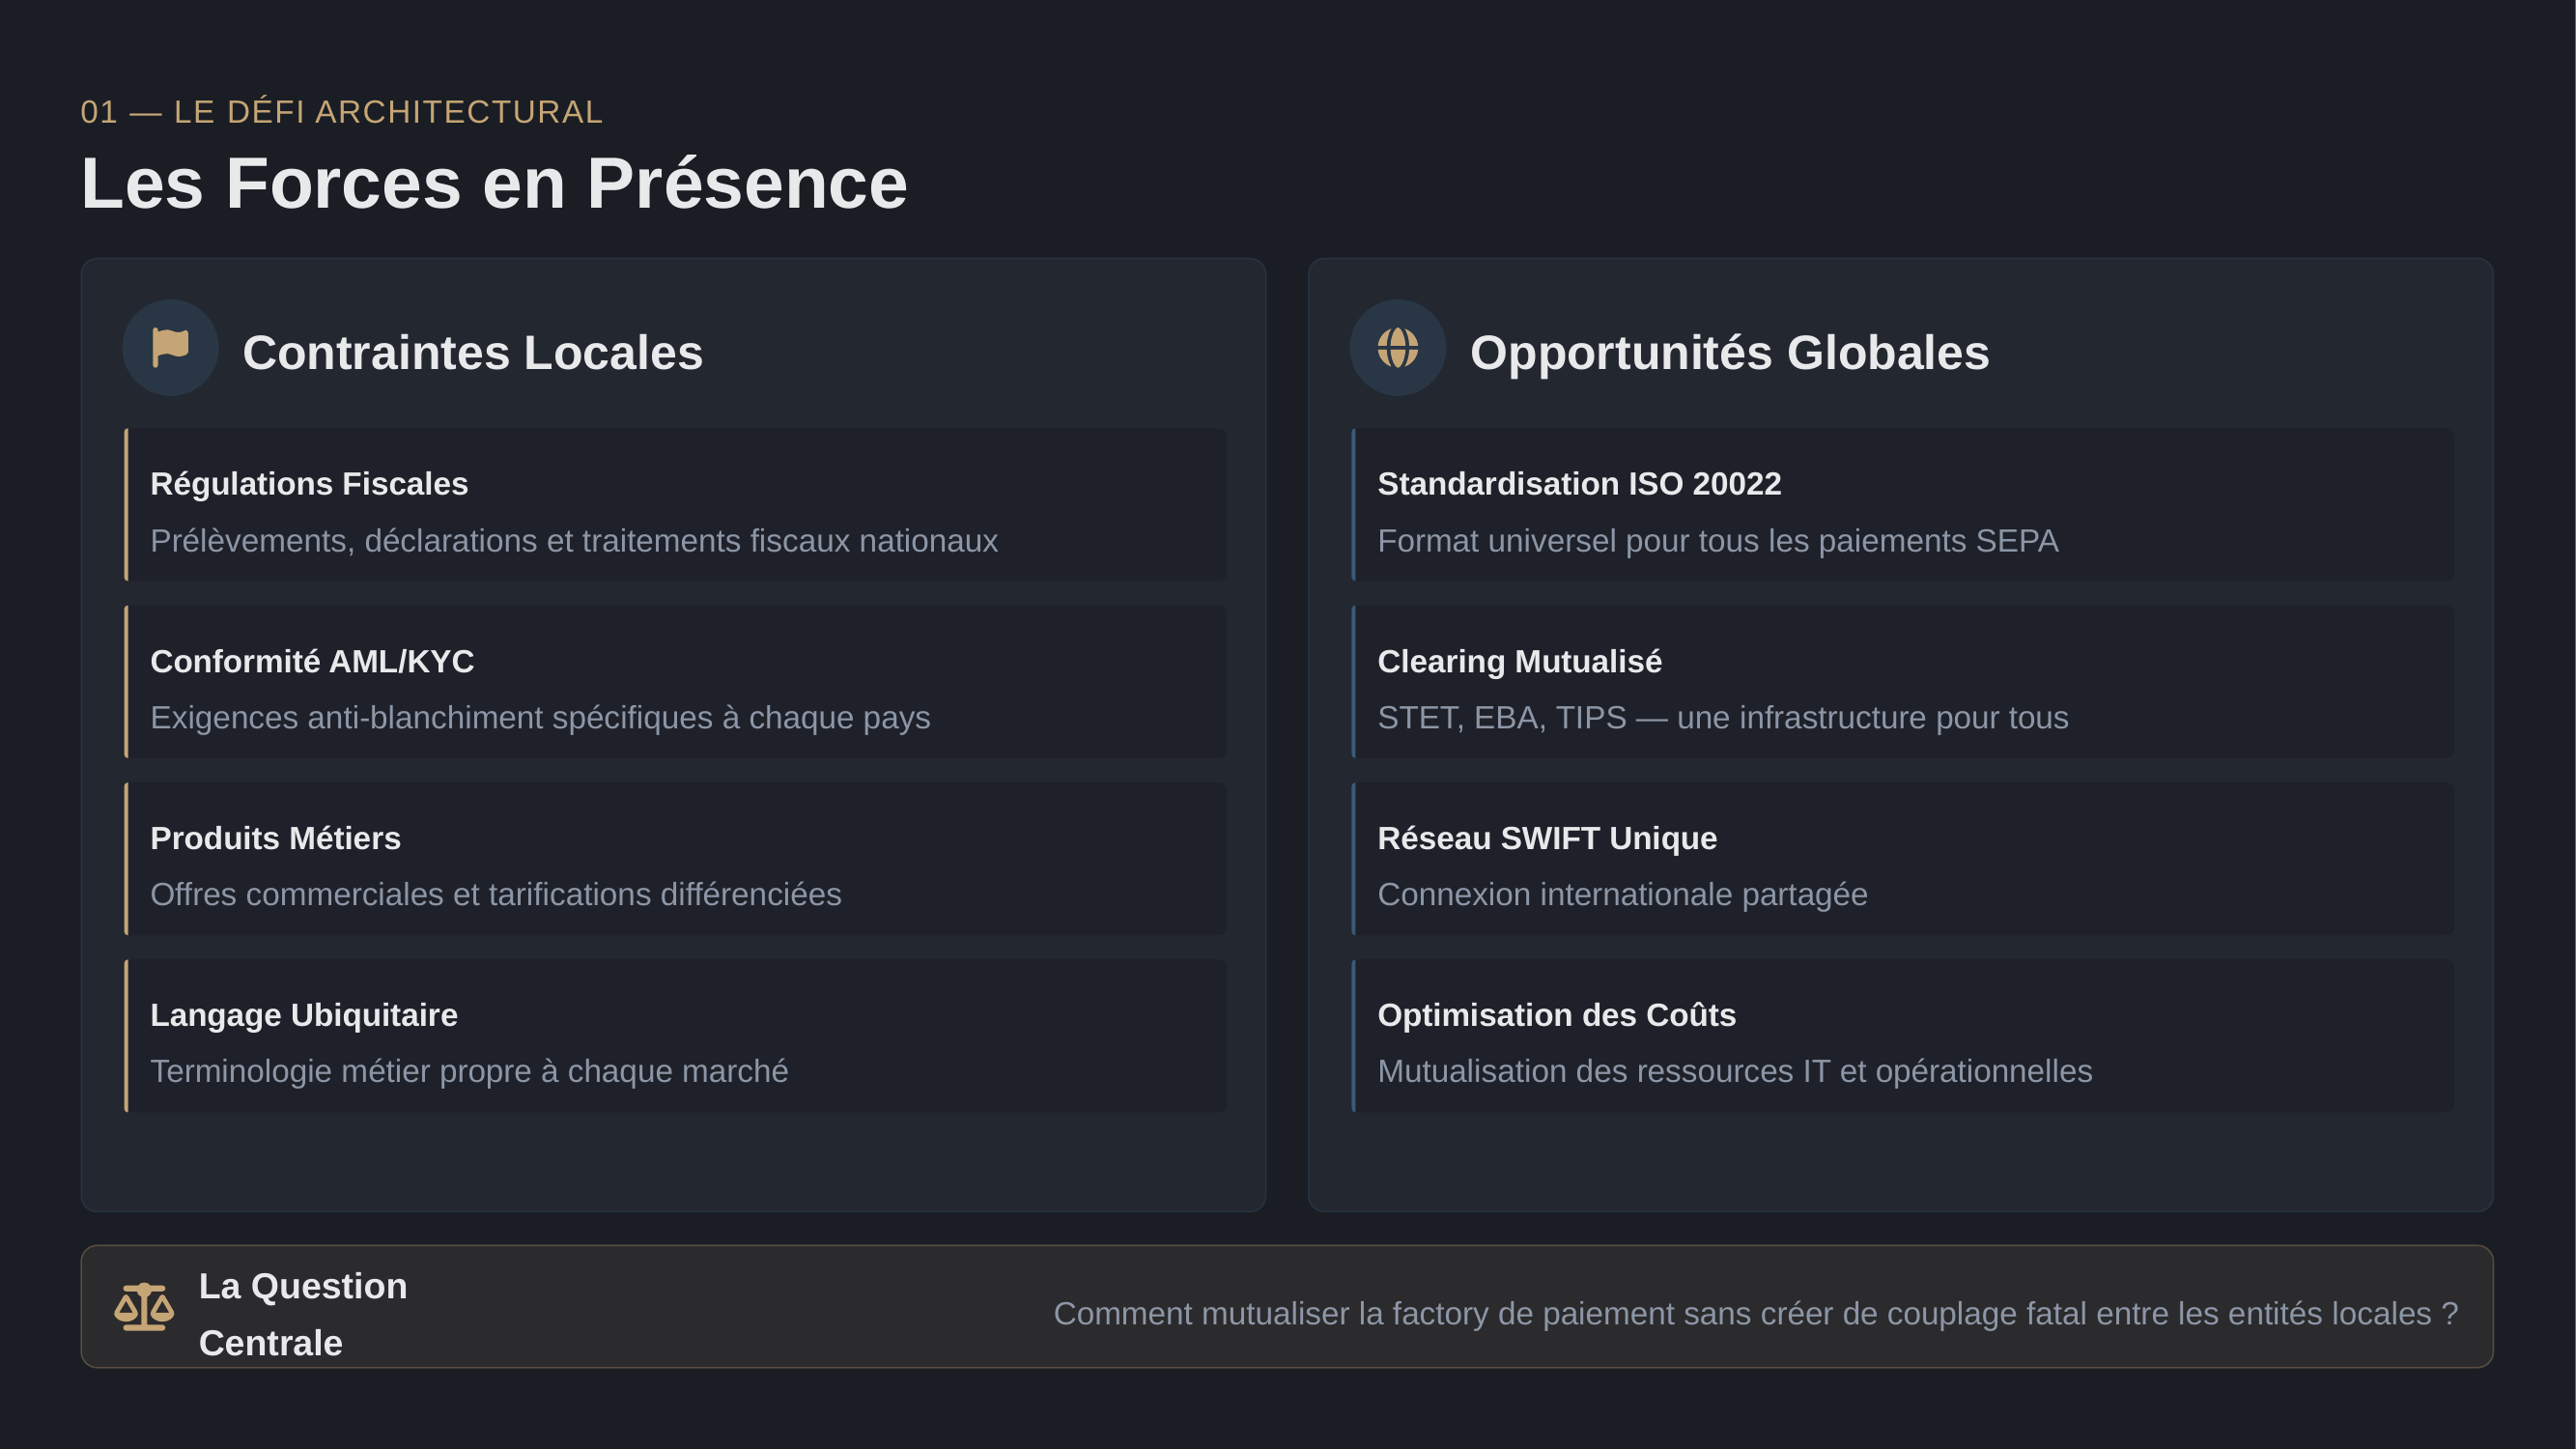

01 — LE DÉFI ARCHITECTURAL
Les Forces en Présence

Contraintes Locales
Opportunités Globales

Régulations Fiscales
Standardisation ISO 20022
Prélèvements, déclarations et traitements fiscaux nationaux
Format universel pour tous les paiements SEPA

Conformité AML/KYC
Clearing Mutualisé
Exigences anti-blanchiment spécifiques à chaque pays
STET, EBA, TIPS — une infrastructure pour tous

Produits Métiers
Réseau SWIFT Unique
Offres commerciales et tarifications différenciées
Connexion internationale partagée

Langage Ubiquitaire
Optimisation des Coûts
Terminologie métier propre à chaque marché
Mutualisation des ressources IT et opérationnelles

La Question Centrale

Comment mutualiser la factory de paiement sans créer de couplage fatal entre les entités locales ?